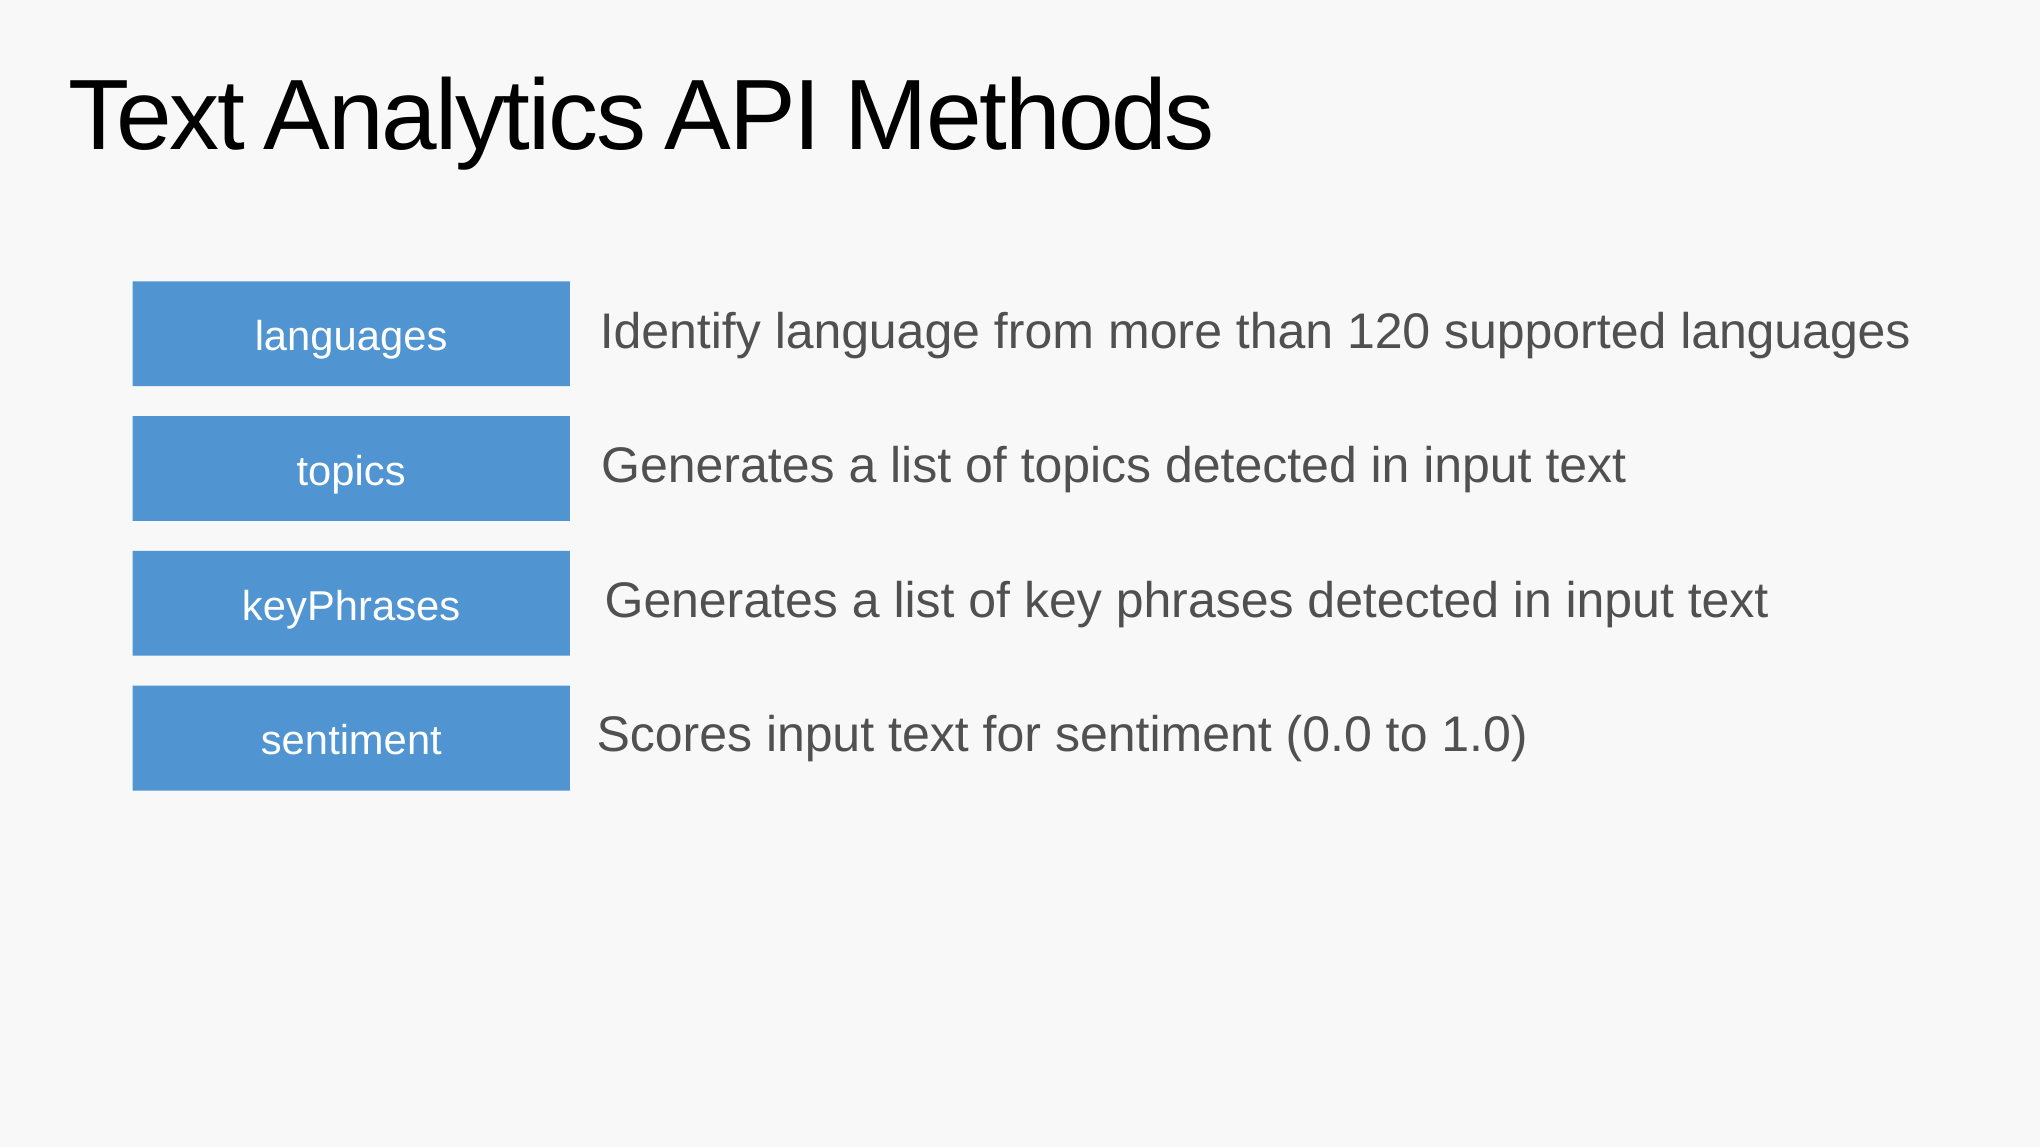

# Text Analytics API Methods
languages
Identify language from more than 120 supported languages
Generates a list of topics detected in input text
topics
keyPhrases
Generates a list of key phrases detected in input text
Scores input text for sentiment (0.0 to 1.0)
sentiment